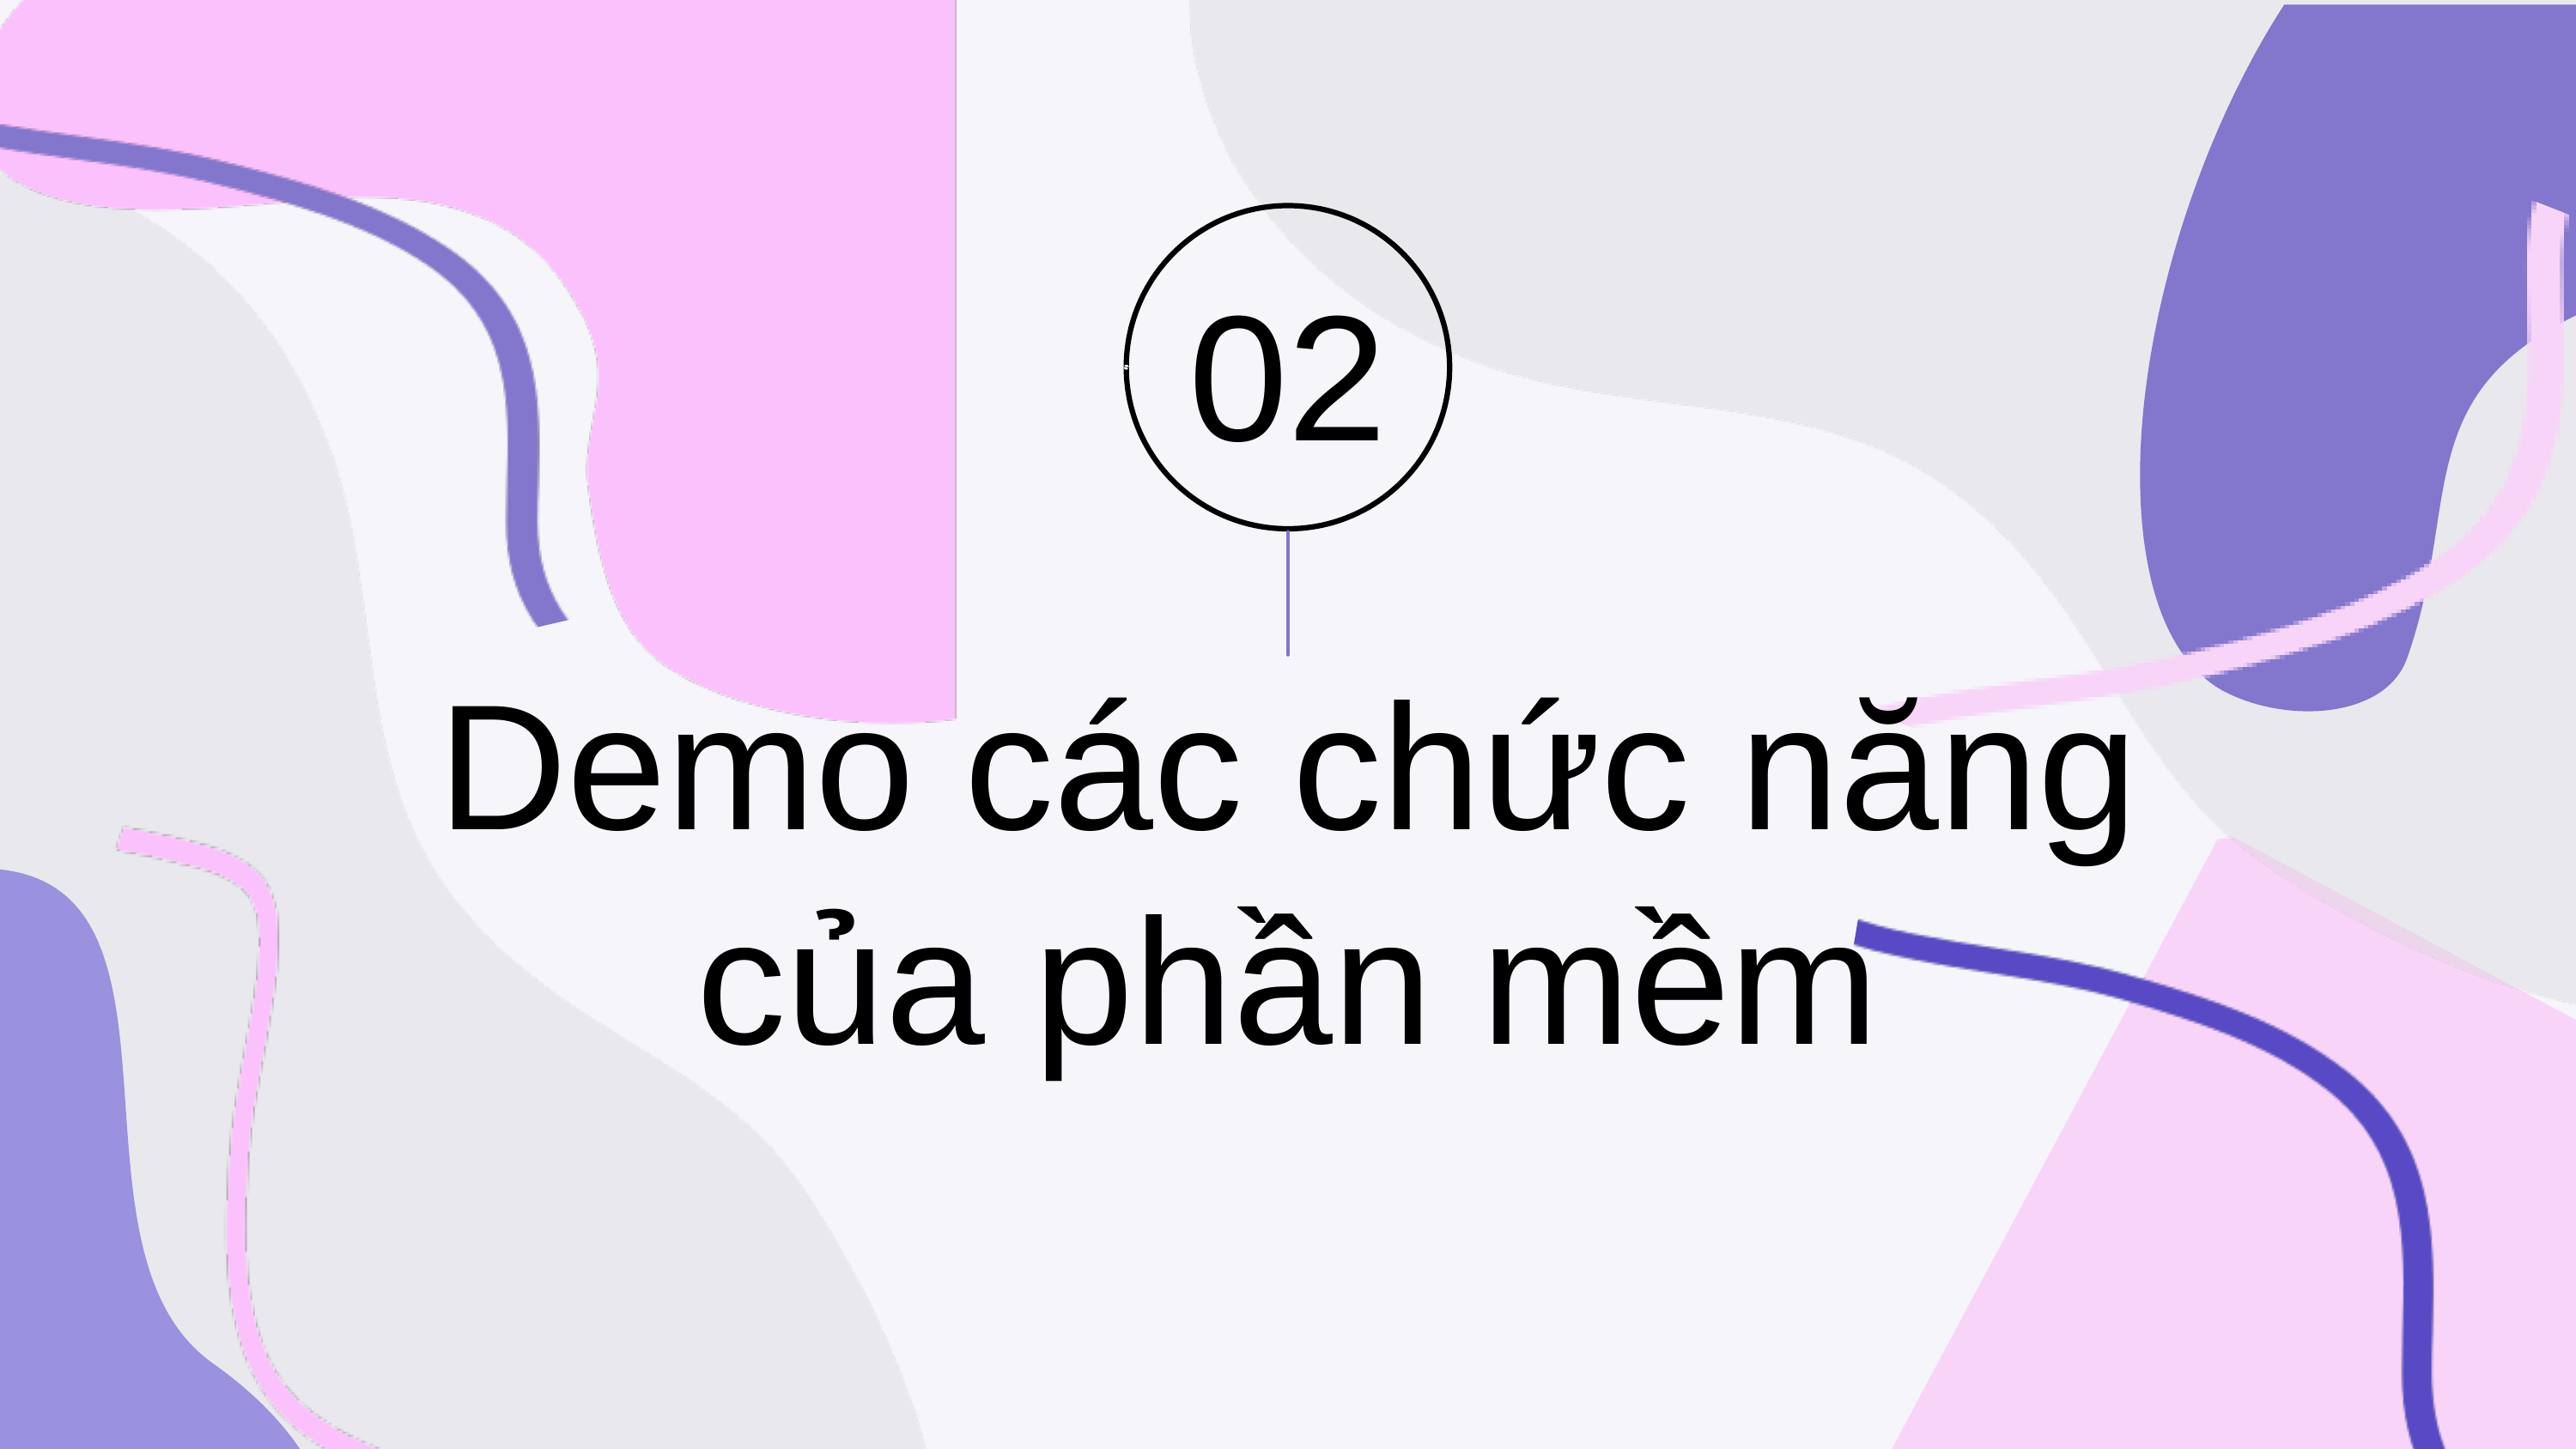

02

Demo các chức năng của phần mềm